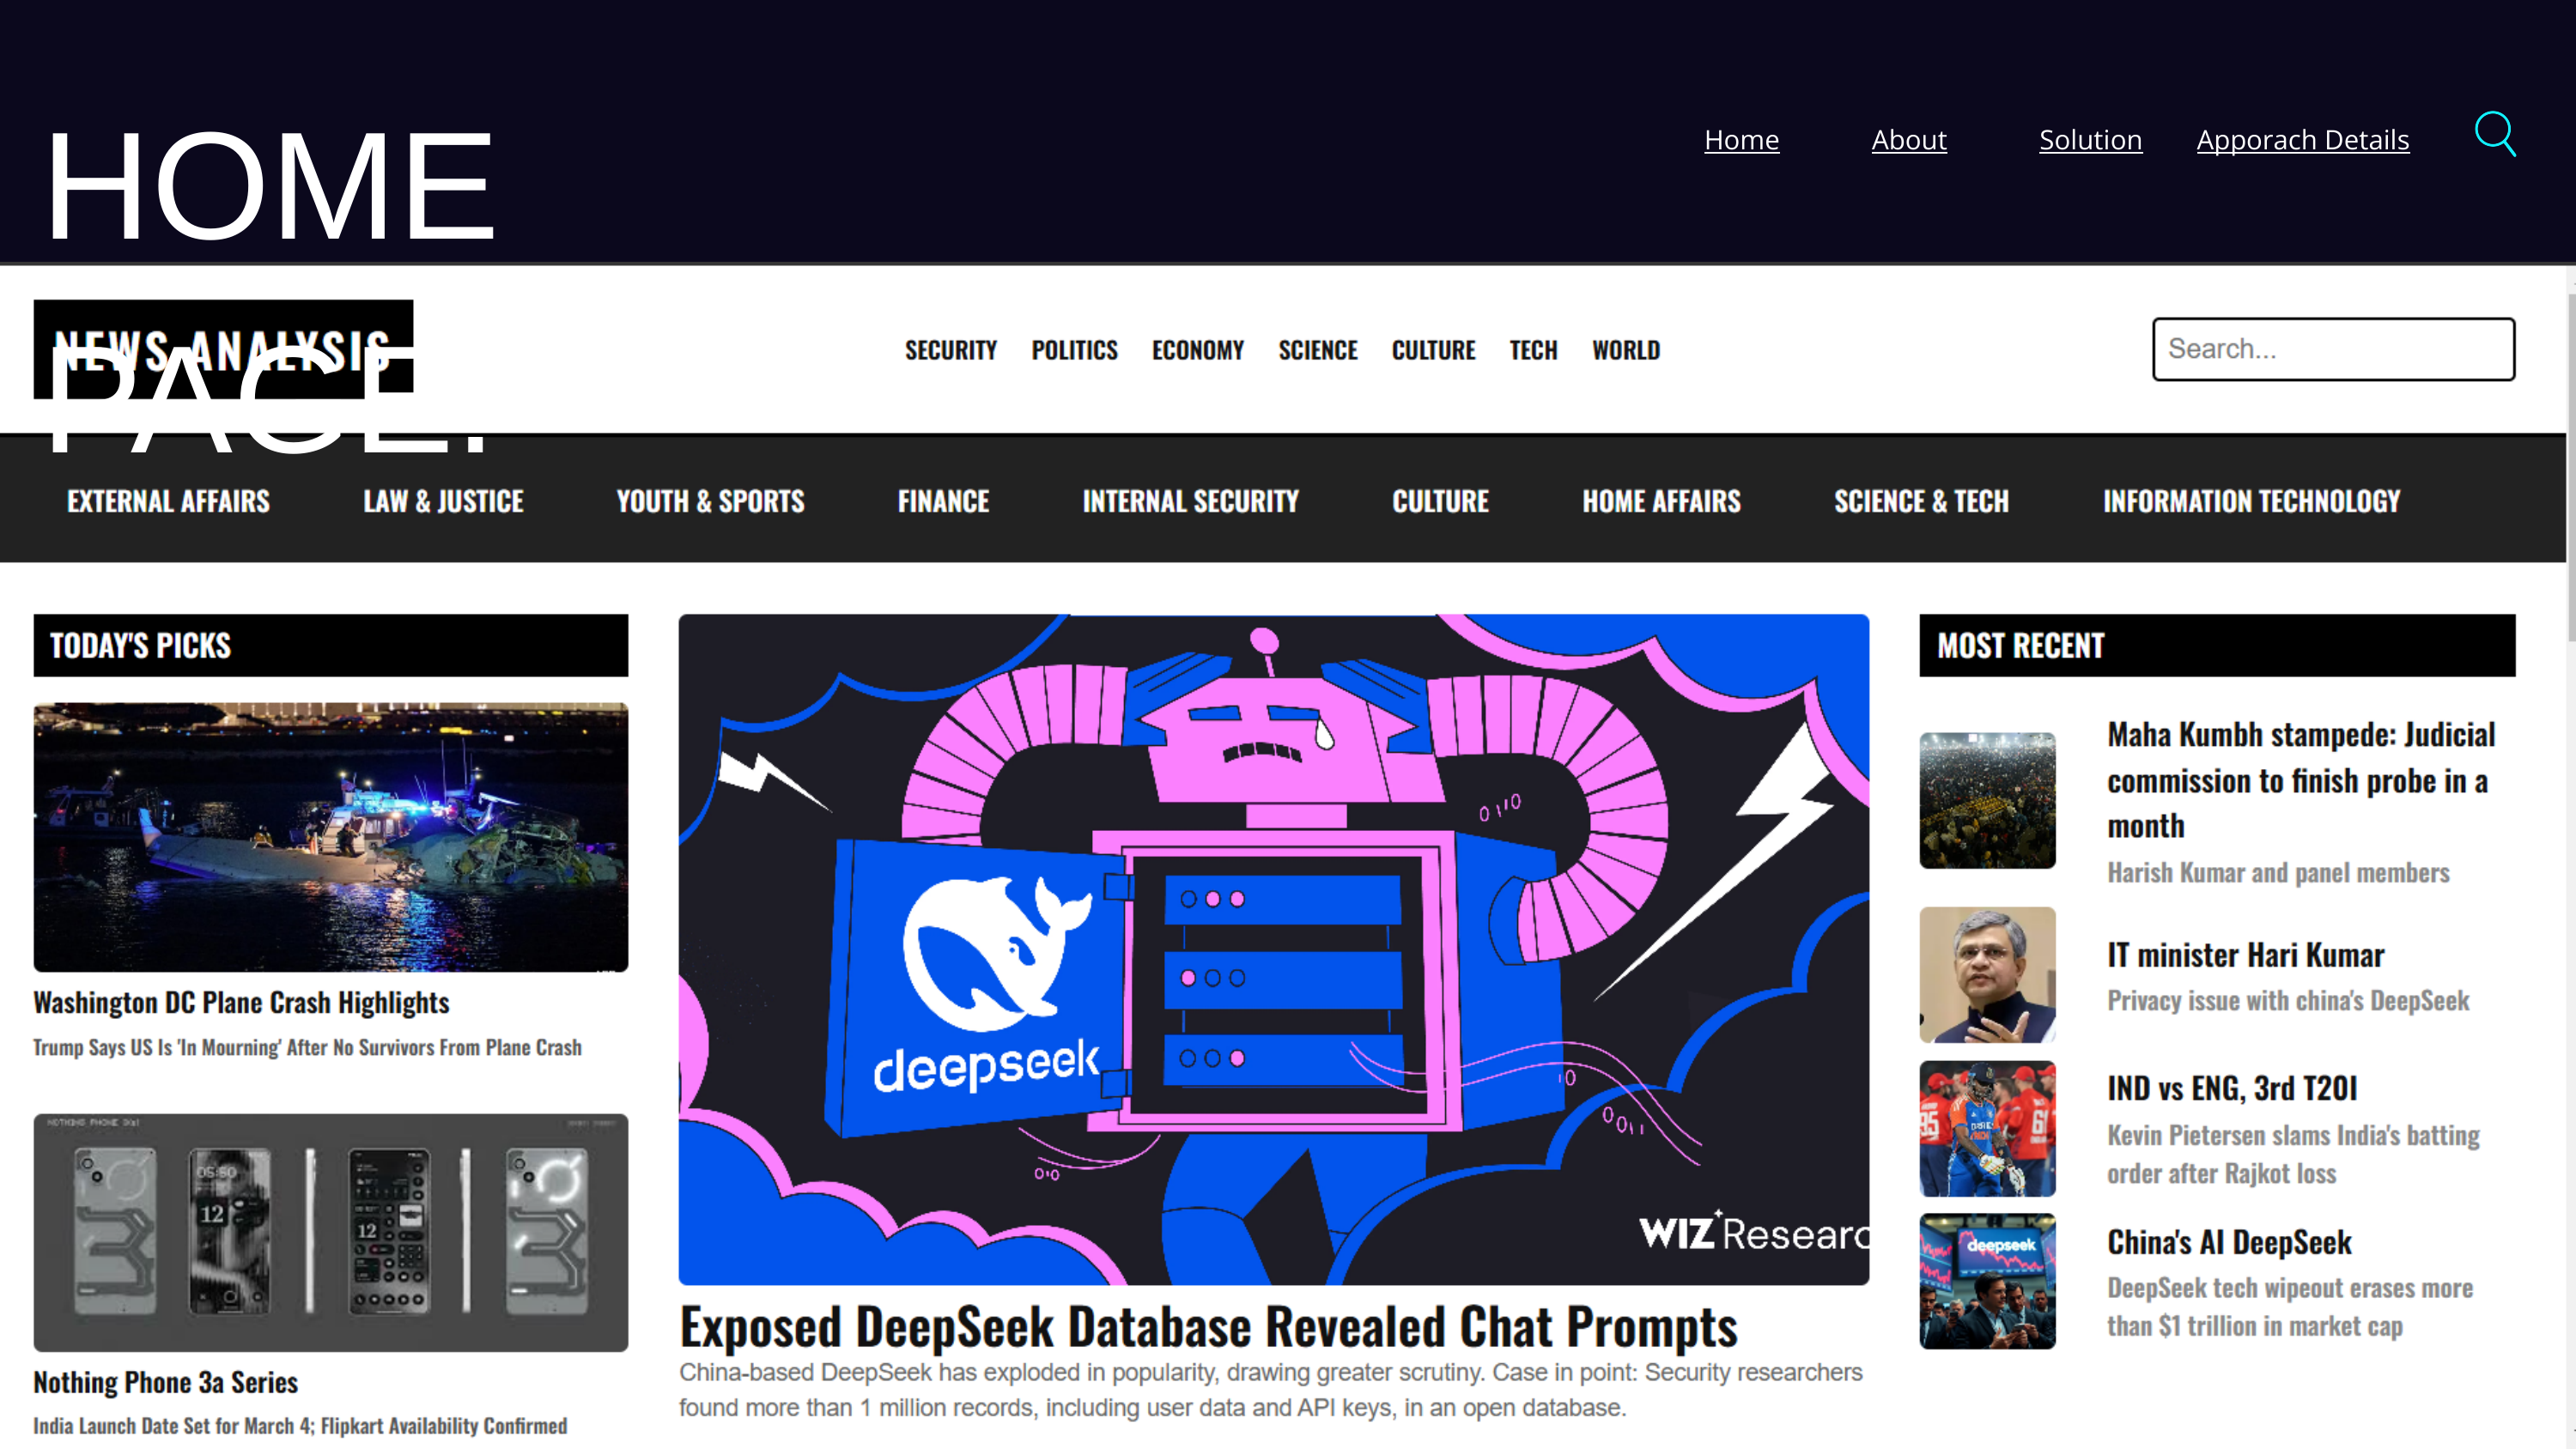

HOME PAGE:

Home
About
Solution
Apporach Details